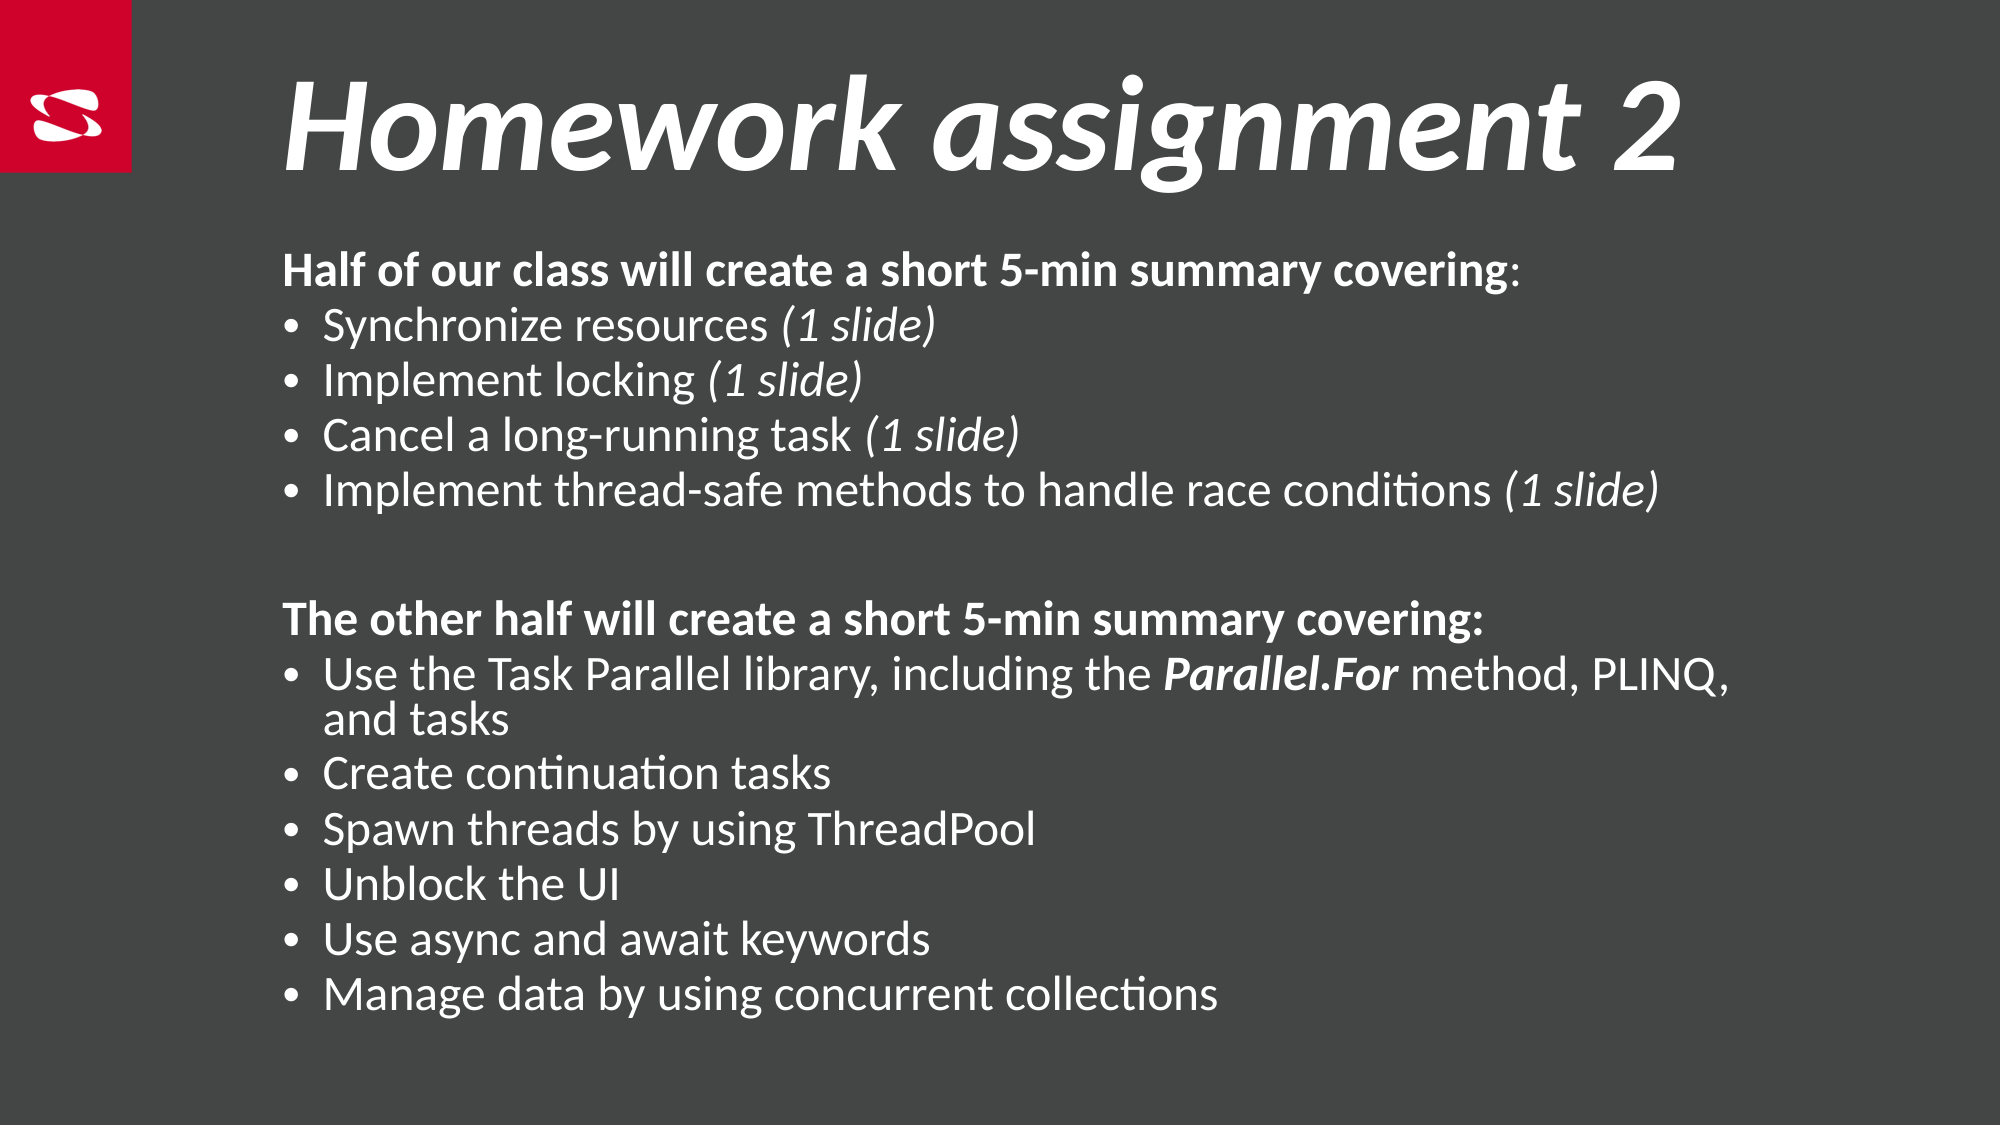

Homework assignment 2
Half of our class will create a short 5-min summary covering:
Synchronize resources (1 slide)
Implement locking (1 slide)
Cancel a long-running task (1 slide)
Implement thread-safe methods to handle race conditions (1 slide)

The other half will create a short 5-min summary covering:
Use the Task Parallel library, including the Parallel.For method, PLINQ, and tasks
Create continuation tasks
Spawn threads by using ThreadPool
Unblock the UI
Use async and await keywords
Manage data by using concurrent collections